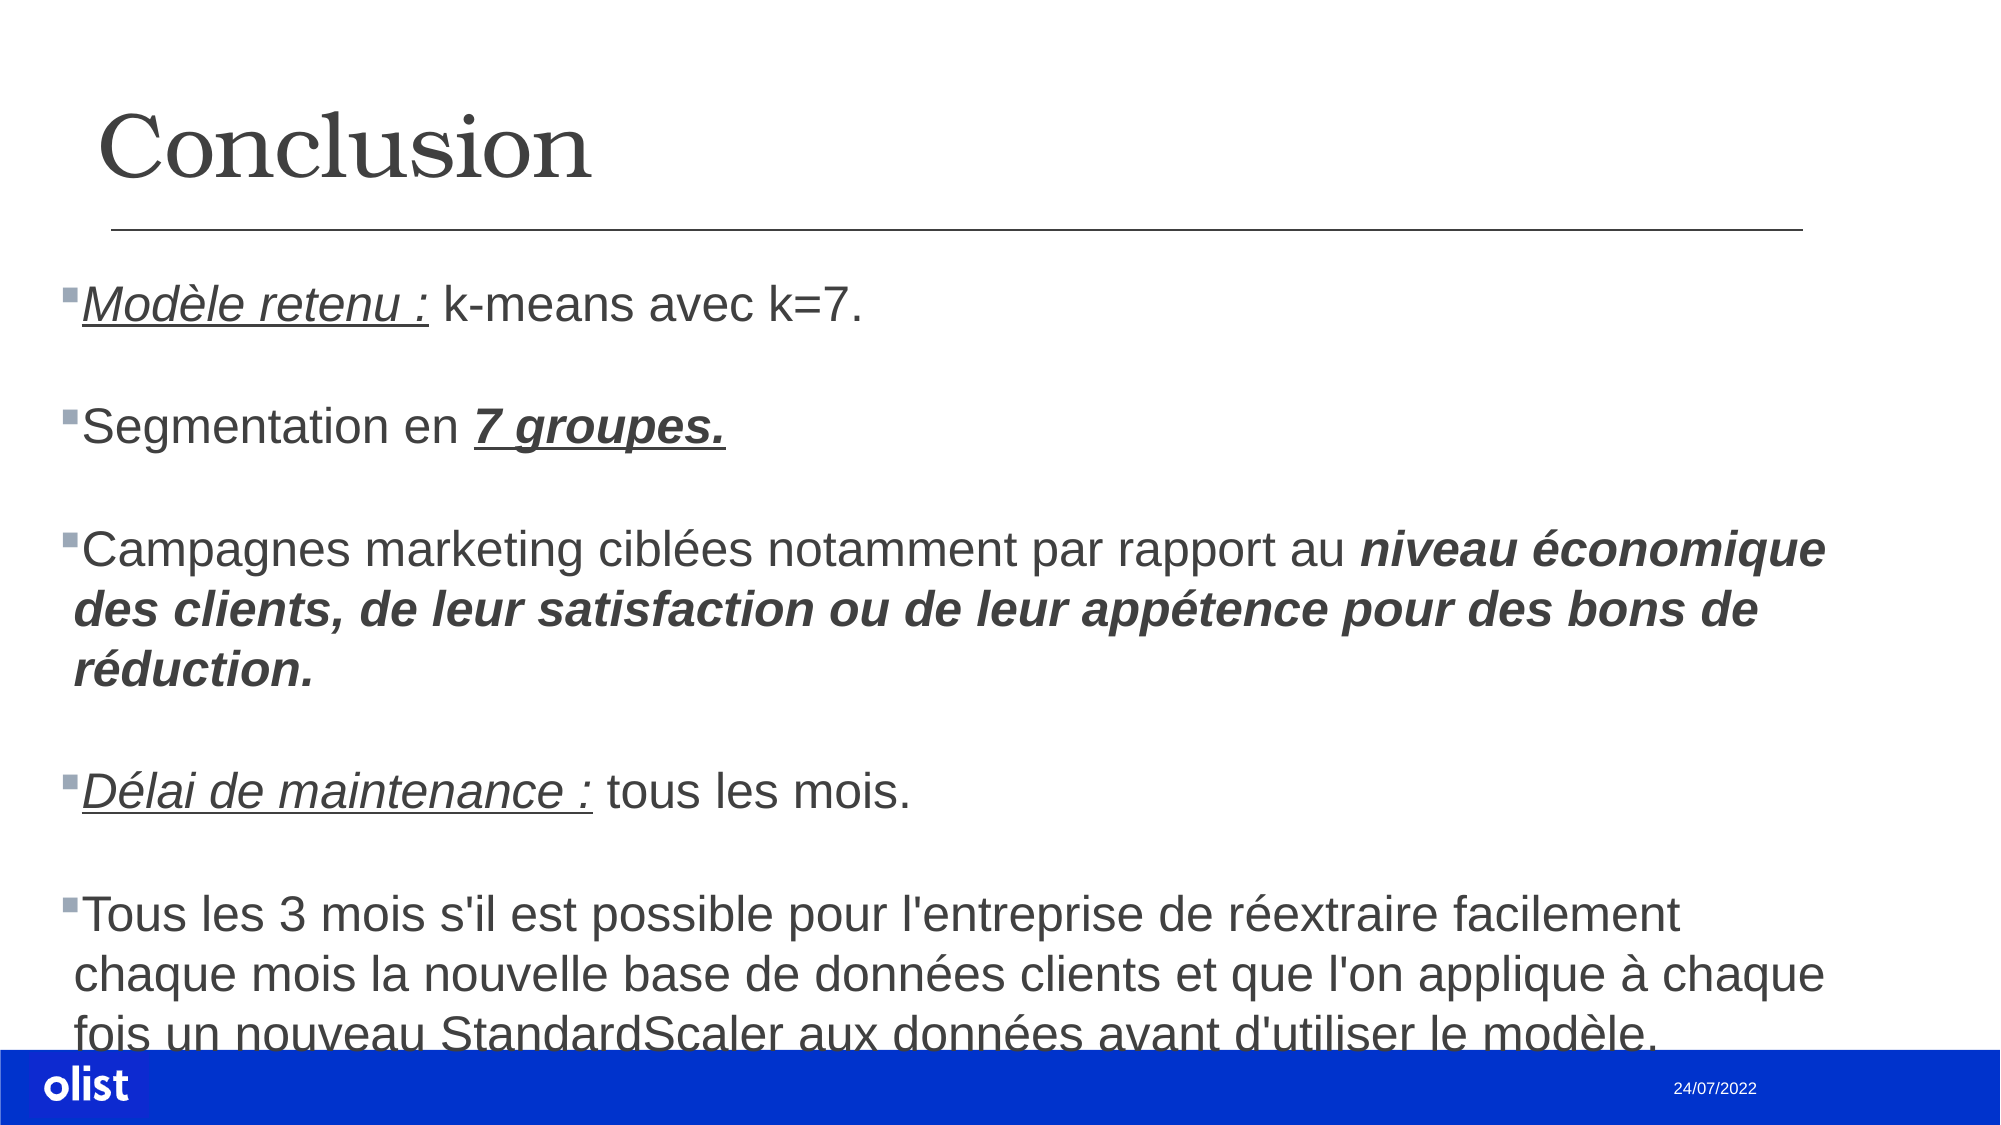

# Conclusion
Modèle retenu : k-means avec k=7.
Segmentation en 7 groupes.
Campagnes marketing ciblées notamment par rapport au niveau économique des clients, de leur satisfaction ou de leur appétence pour des bons de réduction.
Délai de maintenance : tous les mois.
Tous les 3 mois s'il est possible pour l'entreprise de réextraire facilement chaque mois la nouvelle base de données clients et que l'on applique à chaque fois un nouveau StandardScaler aux données avant d'utiliser le modèle.
24/07/2022